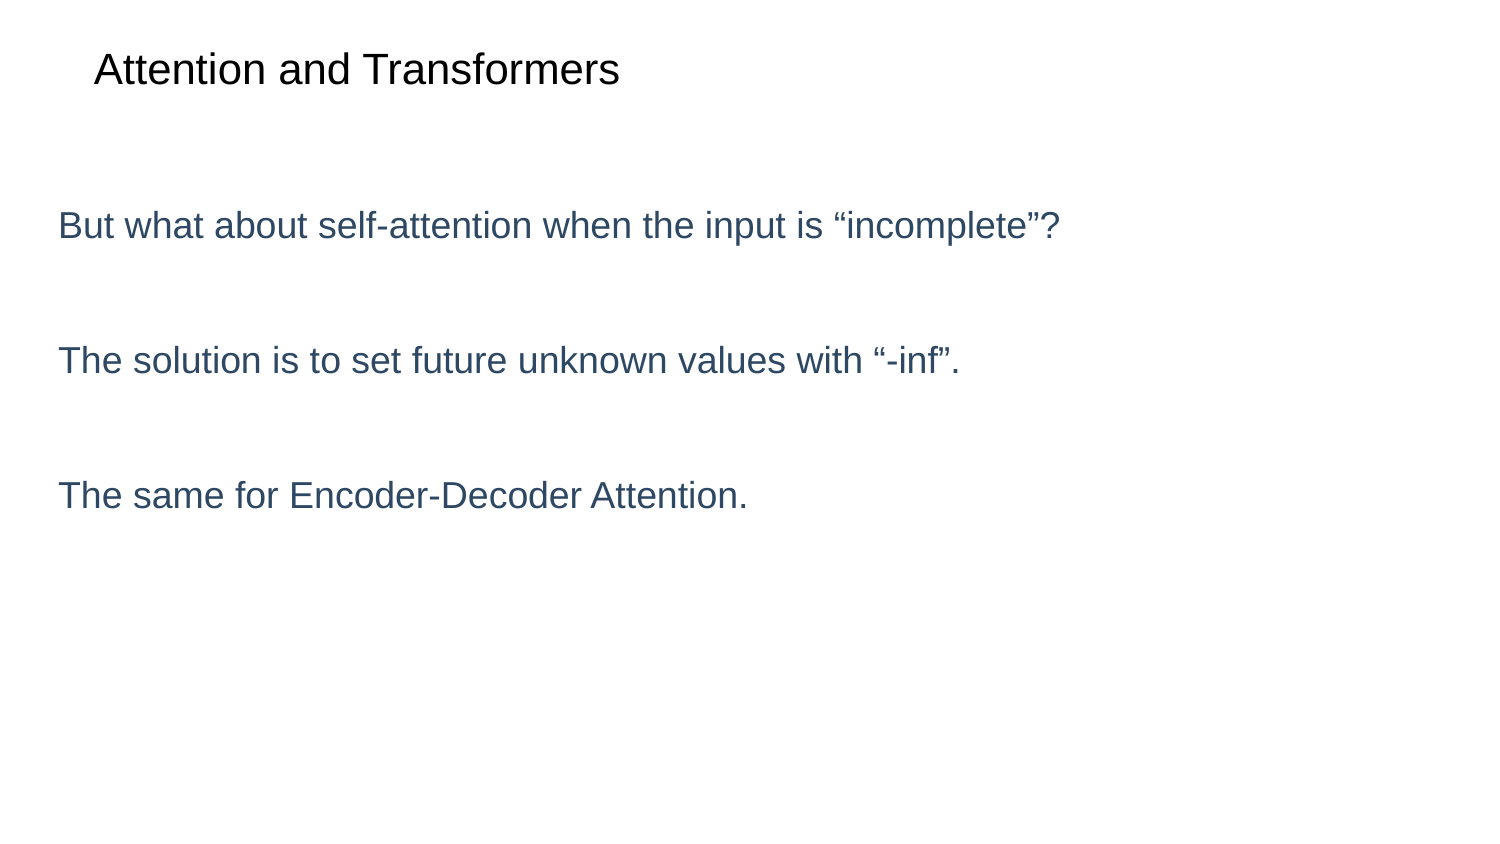

Attention and Transformers
But what about self-attention when the input is “incomplete”?

The solution is to set future unknown values with “-inf”.

The same for Encoder-Decoder Attention.